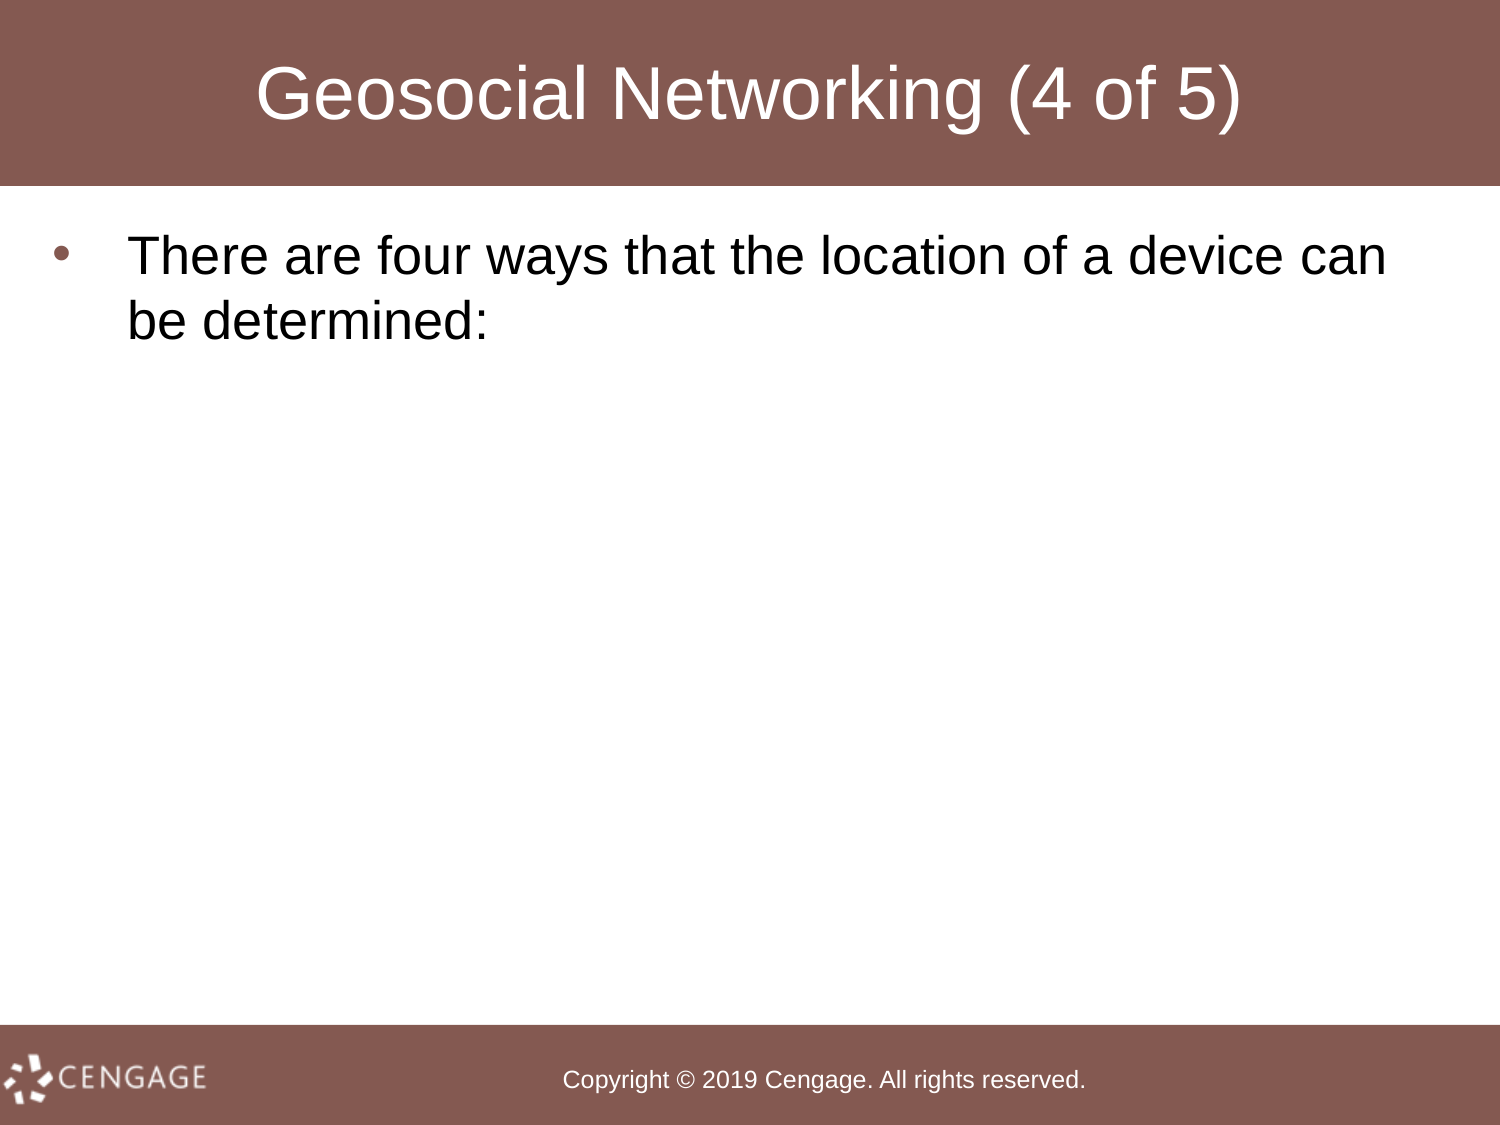

# Geosocial Networking (4 of 5)
There are four ways that the location of a device can be determined: